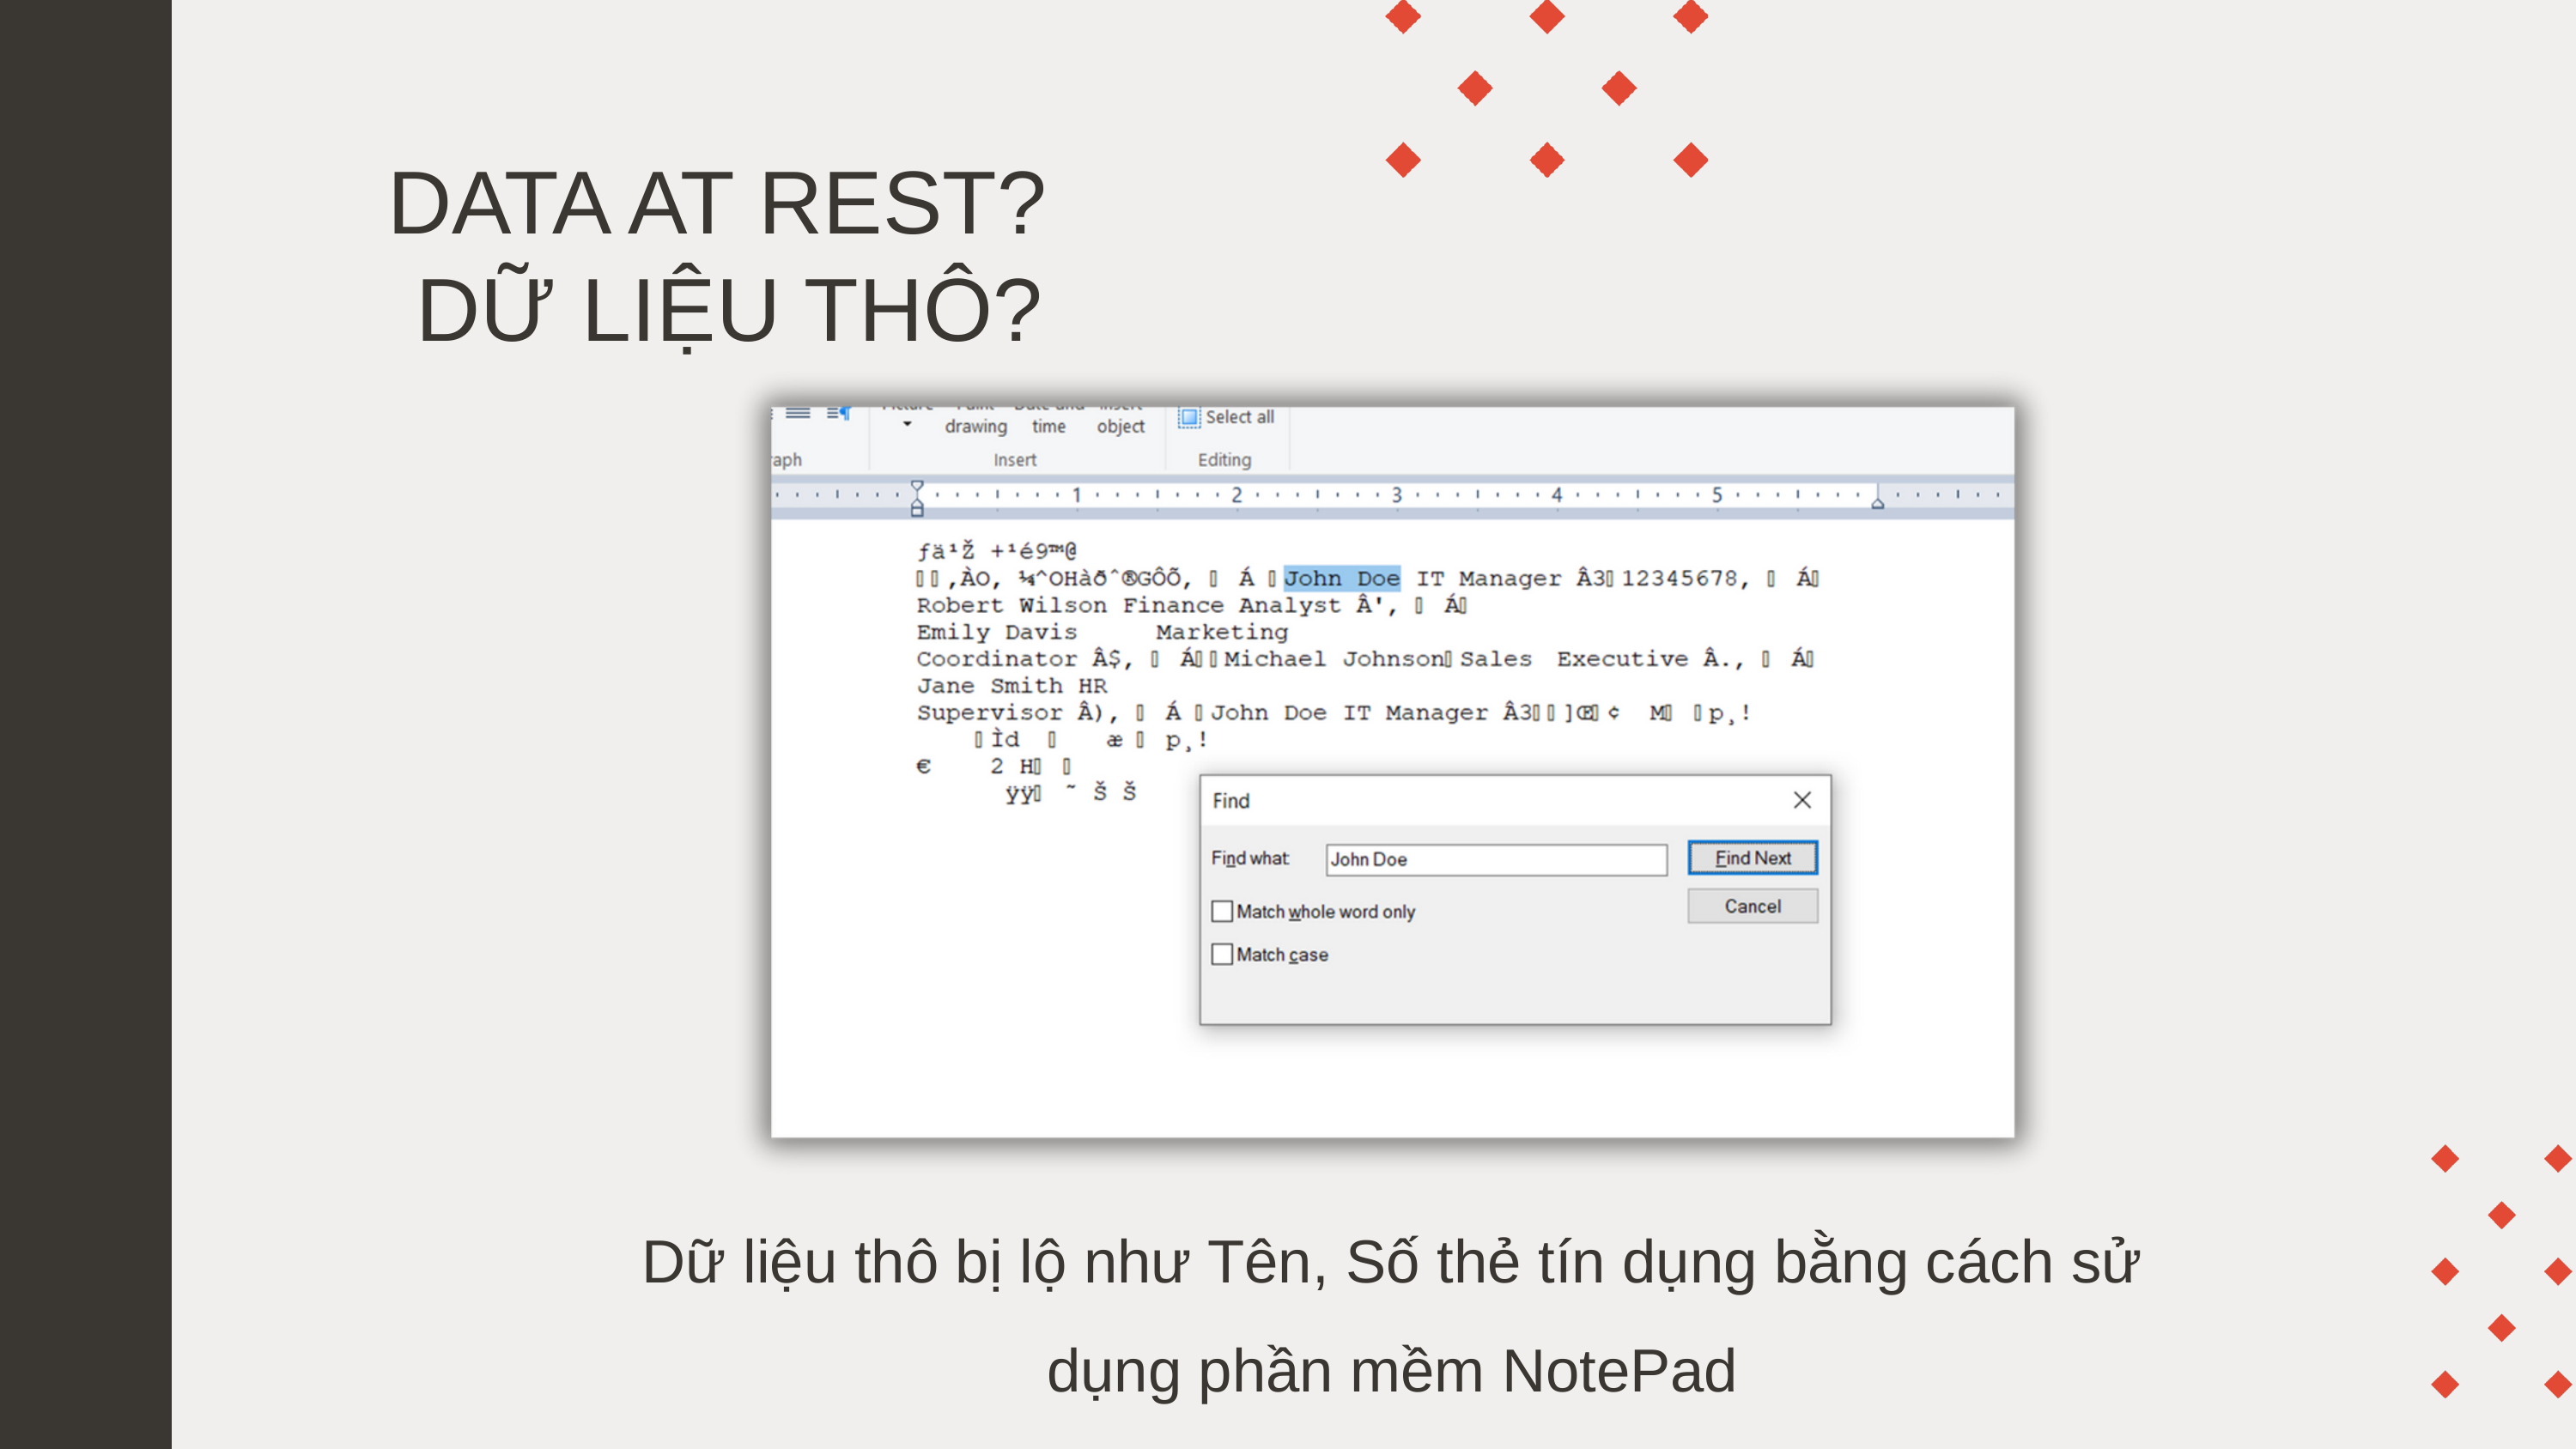

DATA AT REST?
DỮ LIỆU THÔ?

Dữ liệu thô bị lộ như Tên, Số thẻ tín dụng bằng cách sử dụng phần mềm NotePad